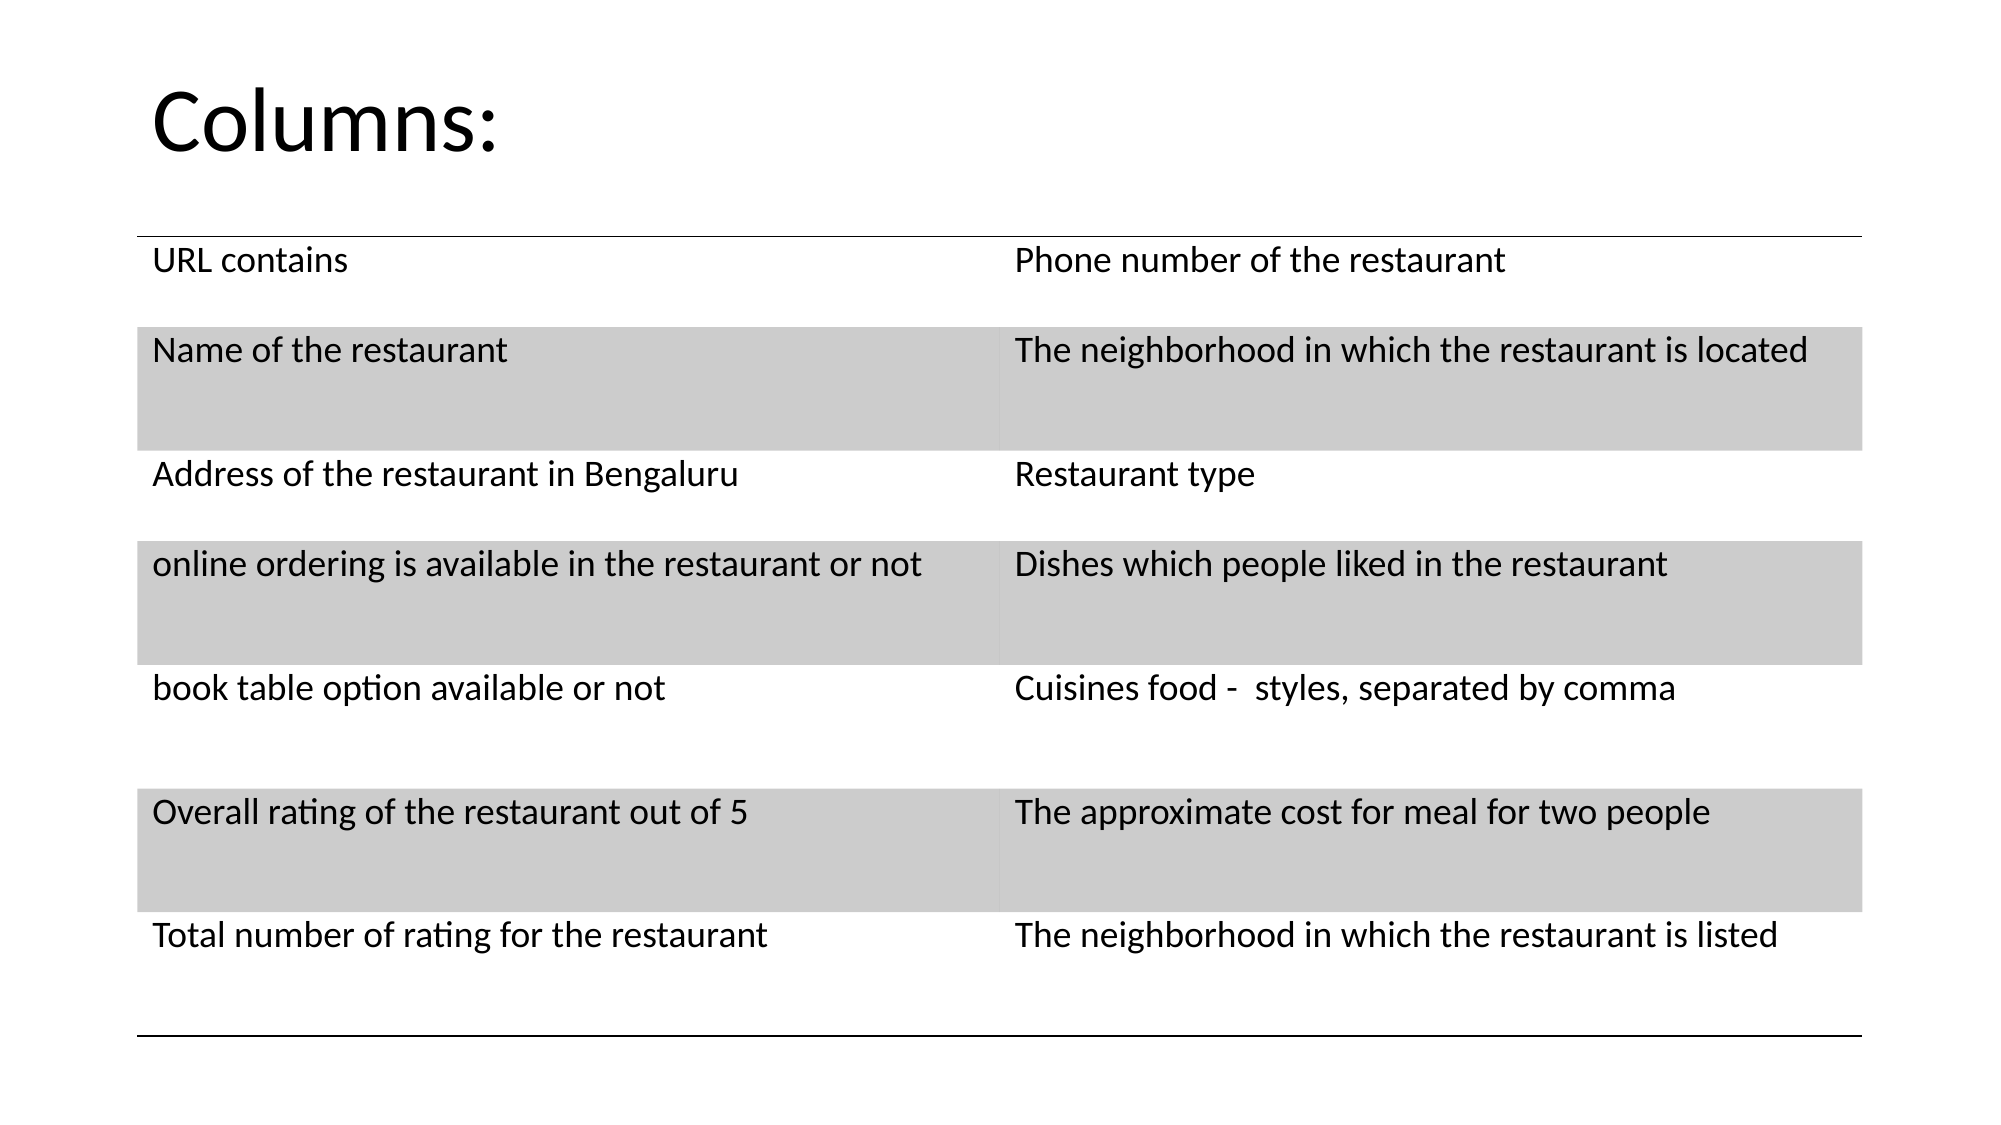

# Columns:
| URL contains | Phone number of the restaurant |
| --- | --- |
| Name of the restaurant | The neighborhood in which the restaurant is located |
| Address of the restaurant in Bengaluru | Restaurant type |
| online ordering is available in the restaurant or not | Dishes which people liked in the restaurant |
| book table option available or not | Cuisines food - styles, separated by comma |
| Overall rating of the restaurant out of 5 | The approximate cost for meal for two people |
| Total number of rating for the restaurant | The neighborhood in which the restaurant is listed |